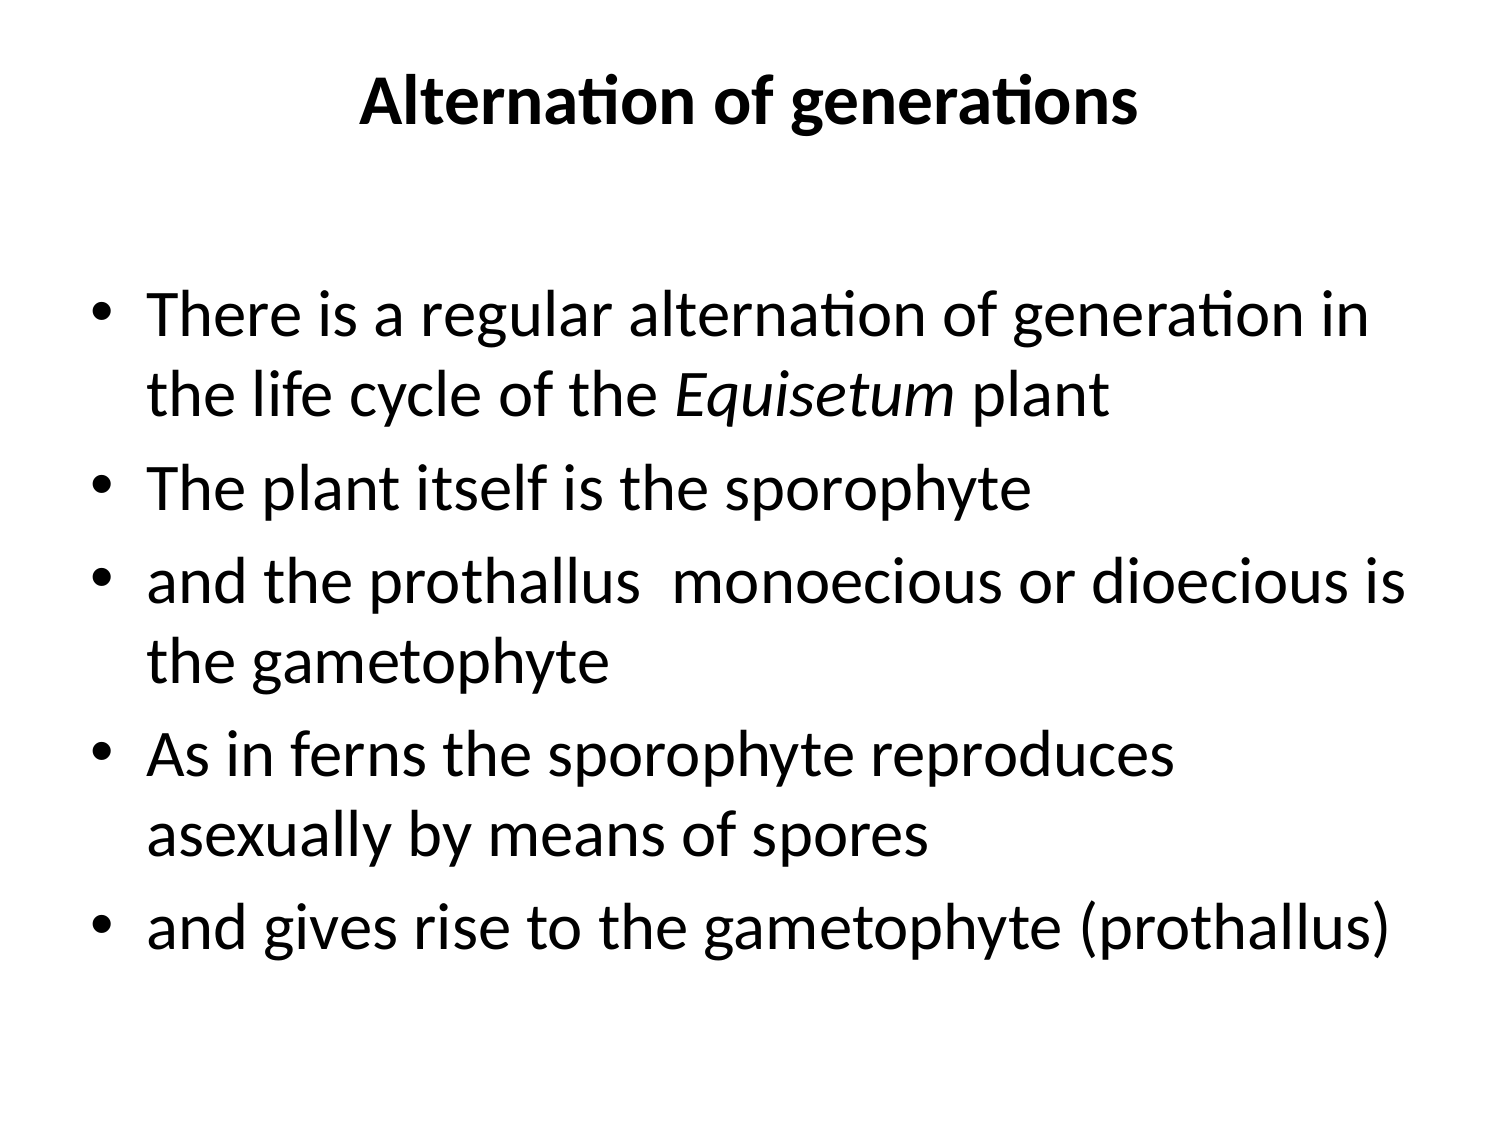

# Alternation of generations
There is a regular alternation of generation in the life cycle of the Equisetum plant
The plant itself is the sporophyte
and the prothallus  monoecious or dioecious is the gametophyte
As in ferns the sporophyte reproduces asexually by means of spores
and gives rise to the gametophyte (prothallus)